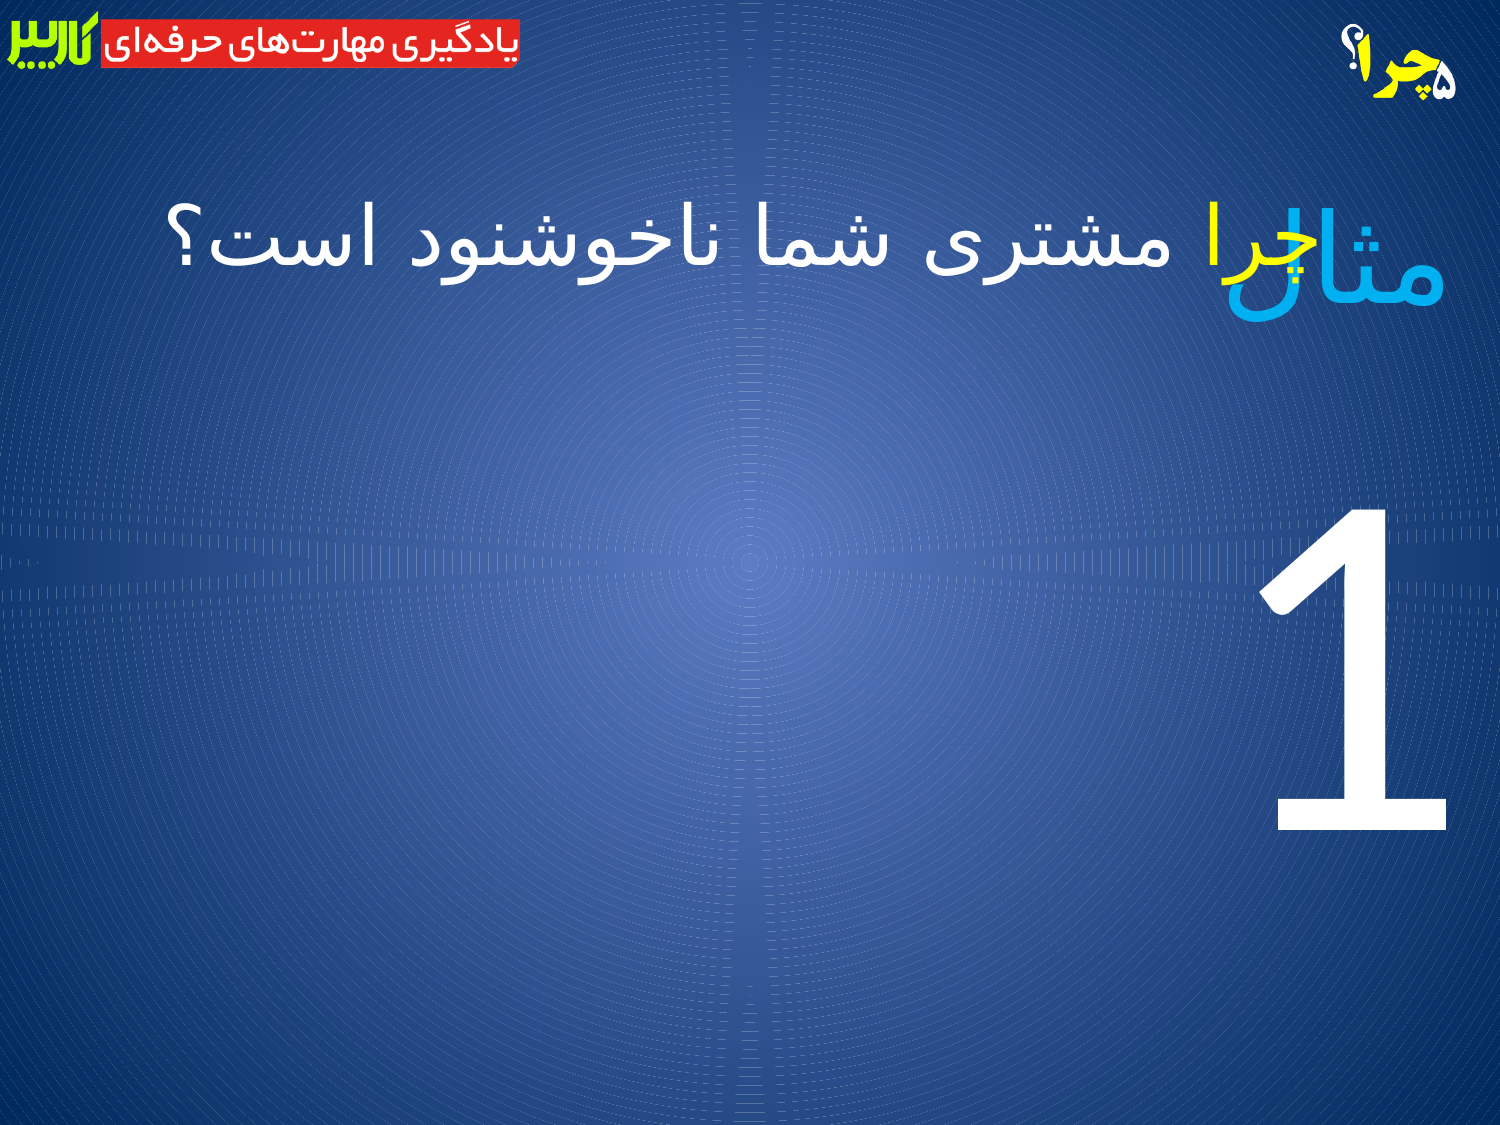

مثال
چرا مشتری شما ناخوشنود است؟
1